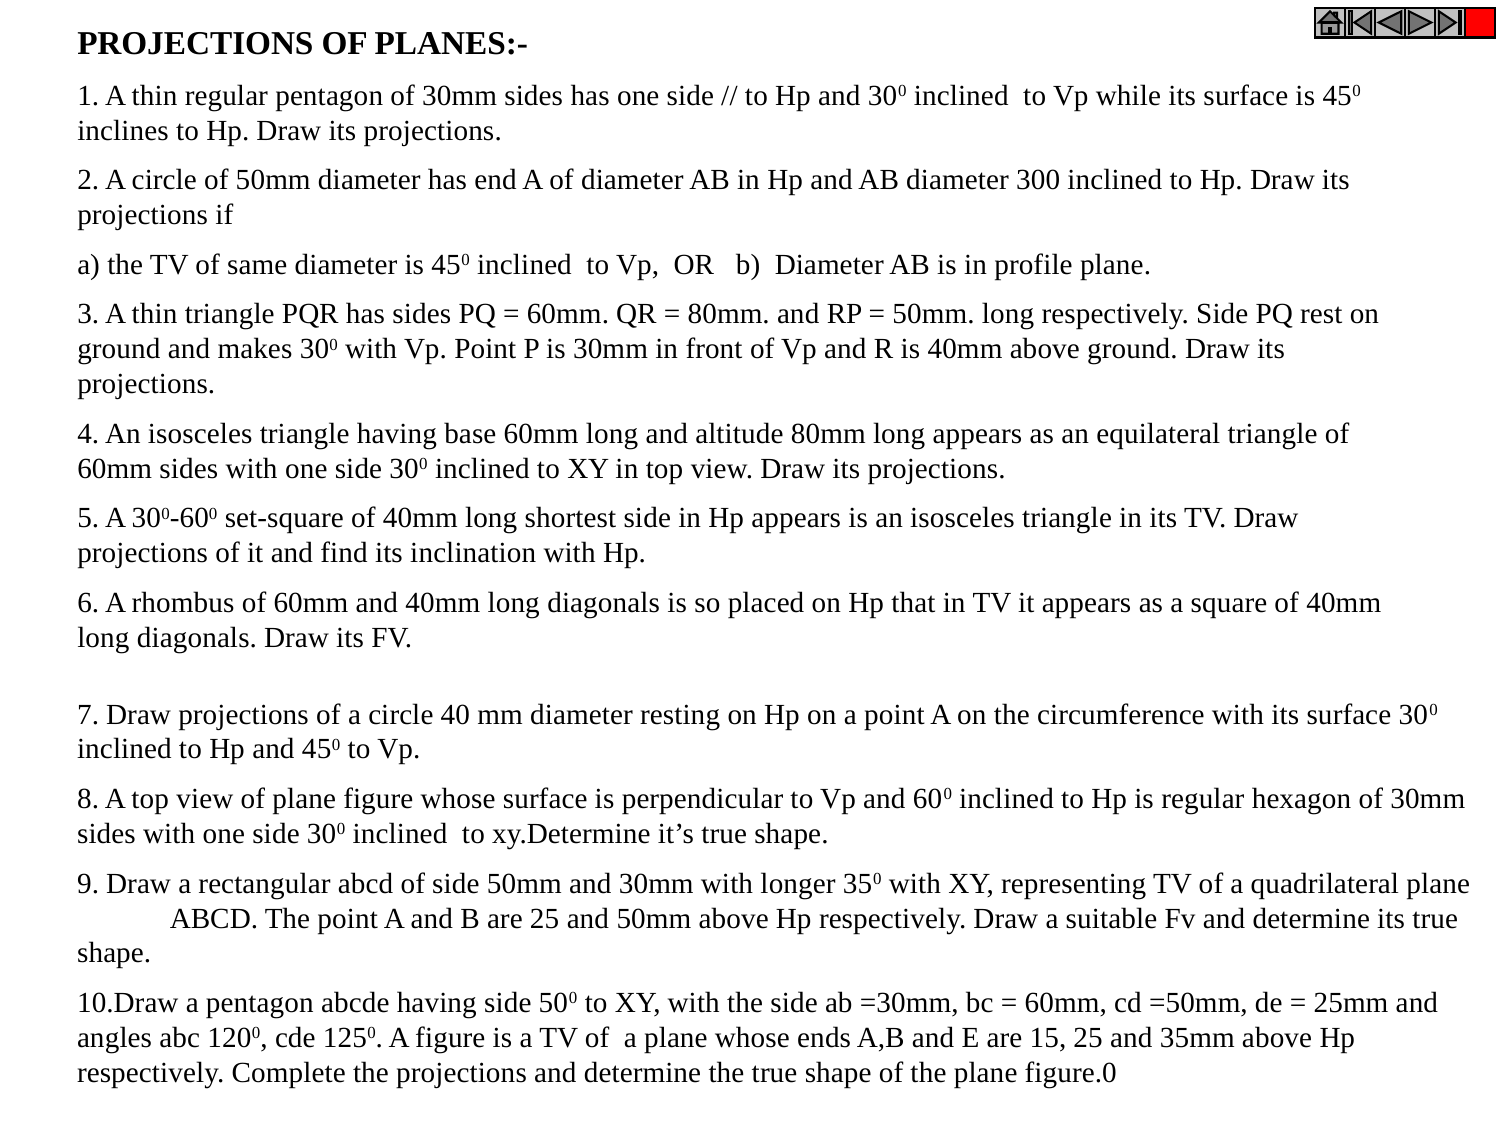

PROJECTIONS OF PLANES:-
1. A thin regular pentagon of 30mm sides has one side // to Hp and 300 inclined  to Vp while its surface is 450 inclines to Hp. Draw its projections.
2. A circle of 50mm diameter has end A of diameter AB in Hp and AB diameter 300 inclined to Hp. Draw its projections if
a) the TV of same diameter is 450 inclined  to Vp,  OR   b)  Diameter AB is in profile plane.
3. A thin triangle PQR has sides PQ = 60mm. QR = 80mm. and RP = 50mm. long respectively. Side PQ rest on ground and makes 300 with Vp. Point P is 30mm in front of Vp and R is 40mm above ground. Draw its projections.
4. An isosceles triangle having base 60mm long and altitude 80mm long appears as an equilateral triangle of 60mm sides with one side 300 inclined to XY in top view. Draw its projections.
5. A 300-600 set-square of 40mm long shortest side in Hp appears is an isosceles triangle in its TV. Draw projections of it and find its inclination with Hp.
6. A rhombus of 60mm and 40mm long diagonals is so placed on Hp that in TV it appears as a square of 40mm long diagonals. Draw its FV.
7. Draw projections of a circle 40 mm diameter resting on Hp on a point A on the circumference with its surface 300  inclined to Hp and 450 to Vp.
8. A top view of plane figure whose surface is perpendicular to Vp and 600 inclined to Hp is regular hexagon of 30mm sides with one side 300 inclined  to xy.Determine it’s true shape.
9. Draw a rectangular abcd of side 50mm and 30mm with longer 350 with XY, representing TV of a quadrilateral plane              ABCD. The point A and B are 25 and 50mm above Hp respectively. Draw a suitable Fv and determine its true shape.
10.Draw a pentagon abcde having side 500 to XY, with the side ab =30mm, bc = 60mm, cd =50mm, de = 25mm and angles abc 1200, cde 1250. A figure is a TV of  a plane whose ends A,B and E are 15, 25 and 35mm above Hp respectively. Complete the projections and determine the true shape of the plane figure.0